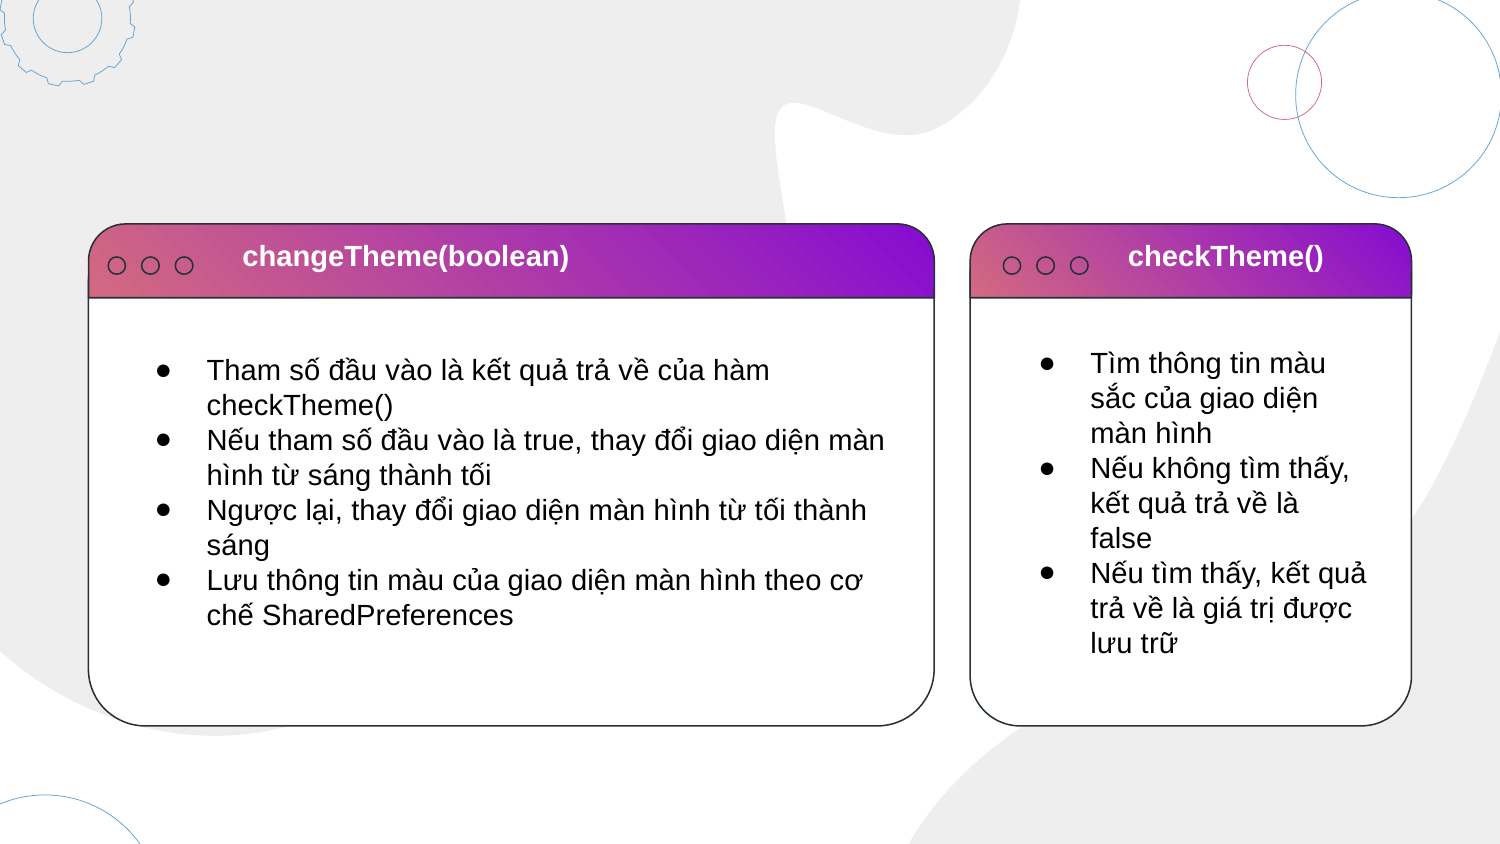

changeTheme(boolean)
checkTheme()

Tìm thông tin màu sắc của giao diện màn hình
Nếu không tìm thấy, kết quả trả về là false
Nếu tìm thấy, kết quả trả về là giá trị được lưu trữ
Tham số đầu vào là kết quả trả về của hàm checkTheme()
Nếu tham số đầu vào là true, thay đổi giao diện màn hình từ sáng thành tối
Ngược lại, thay đổi giao diện màn hình từ tối thành sáng
Lưu thông tin màu của giao diện màn hình theo cơ chế SharedPreferences